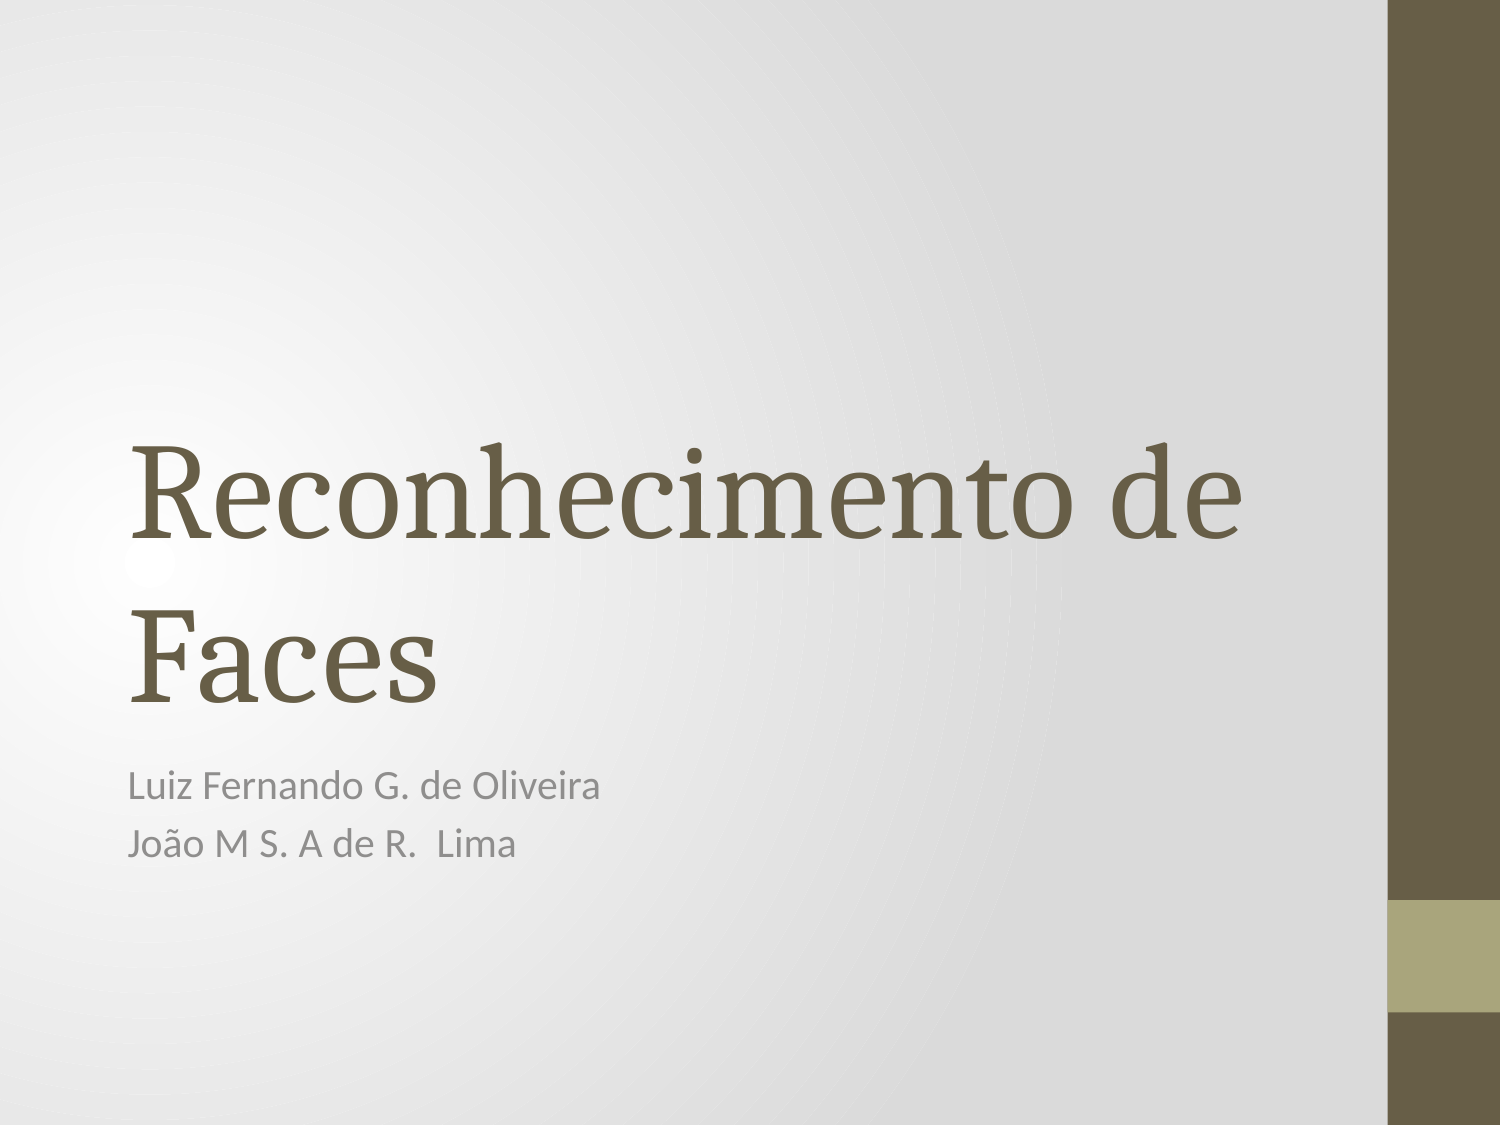

# Reconhecimento de Faces
Luiz Fernando G. de Oliveira
João M S. A de R.  Lima